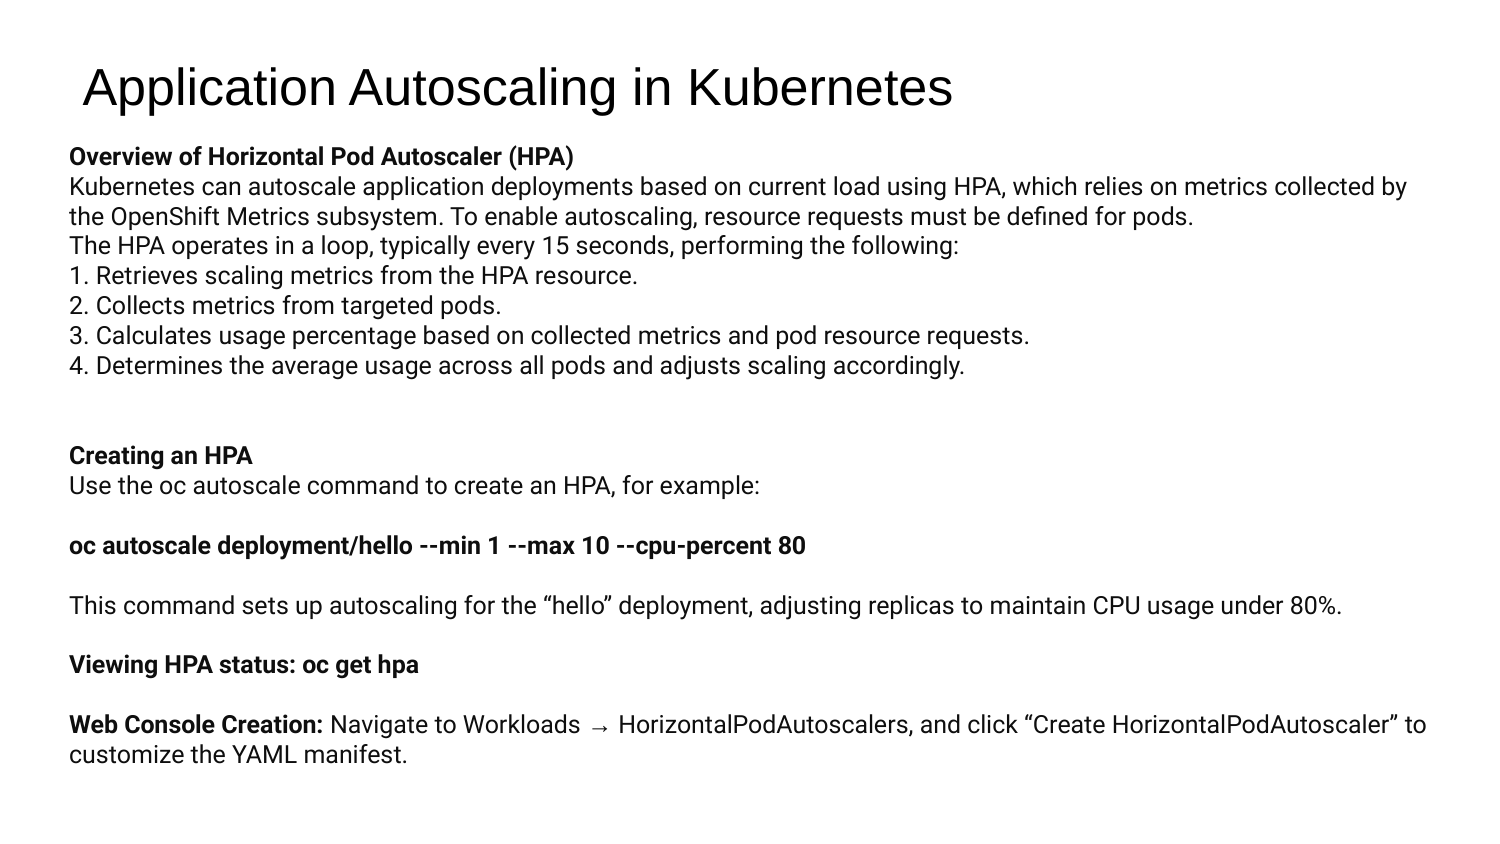

# Application Autoscaling in Kubernetes
Overview of Horizontal Pod Autoscaler (HPA)
Kubernetes can autoscale application deployments based on current load using HPA, which relies on metrics collected by the OpenShift Metrics subsystem. To enable autoscaling, resource requests must be defined for pods.
The HPA operates in a loop, typically every 15 seconds, performing the following:
1. Retrieves scaling metrics from the HPA resource.
2. Collects metrics from targeted pods.
3. Calculates usage percentage based on collected metrics and pod resource requests.
4. Determines the average usage across all pods and adjusts scaling accordingly.

Creating an HPA
Use the oc autoscale command to create an HPA, for example:

oc autoscale deployment/hello --min 1 --max 10 --cpu-percent 80

This command sets up autoscaling for the “hello” deployment, adjusting replicas to maintain CPU usage under 80%.

Viewing HPA status: oc get hpa

Web Console Creation: Navigate to Workloads → HorizontalPodAutoscalers, and click “Create HorizontalPodAutoscaler” to customize the YAML manifest.